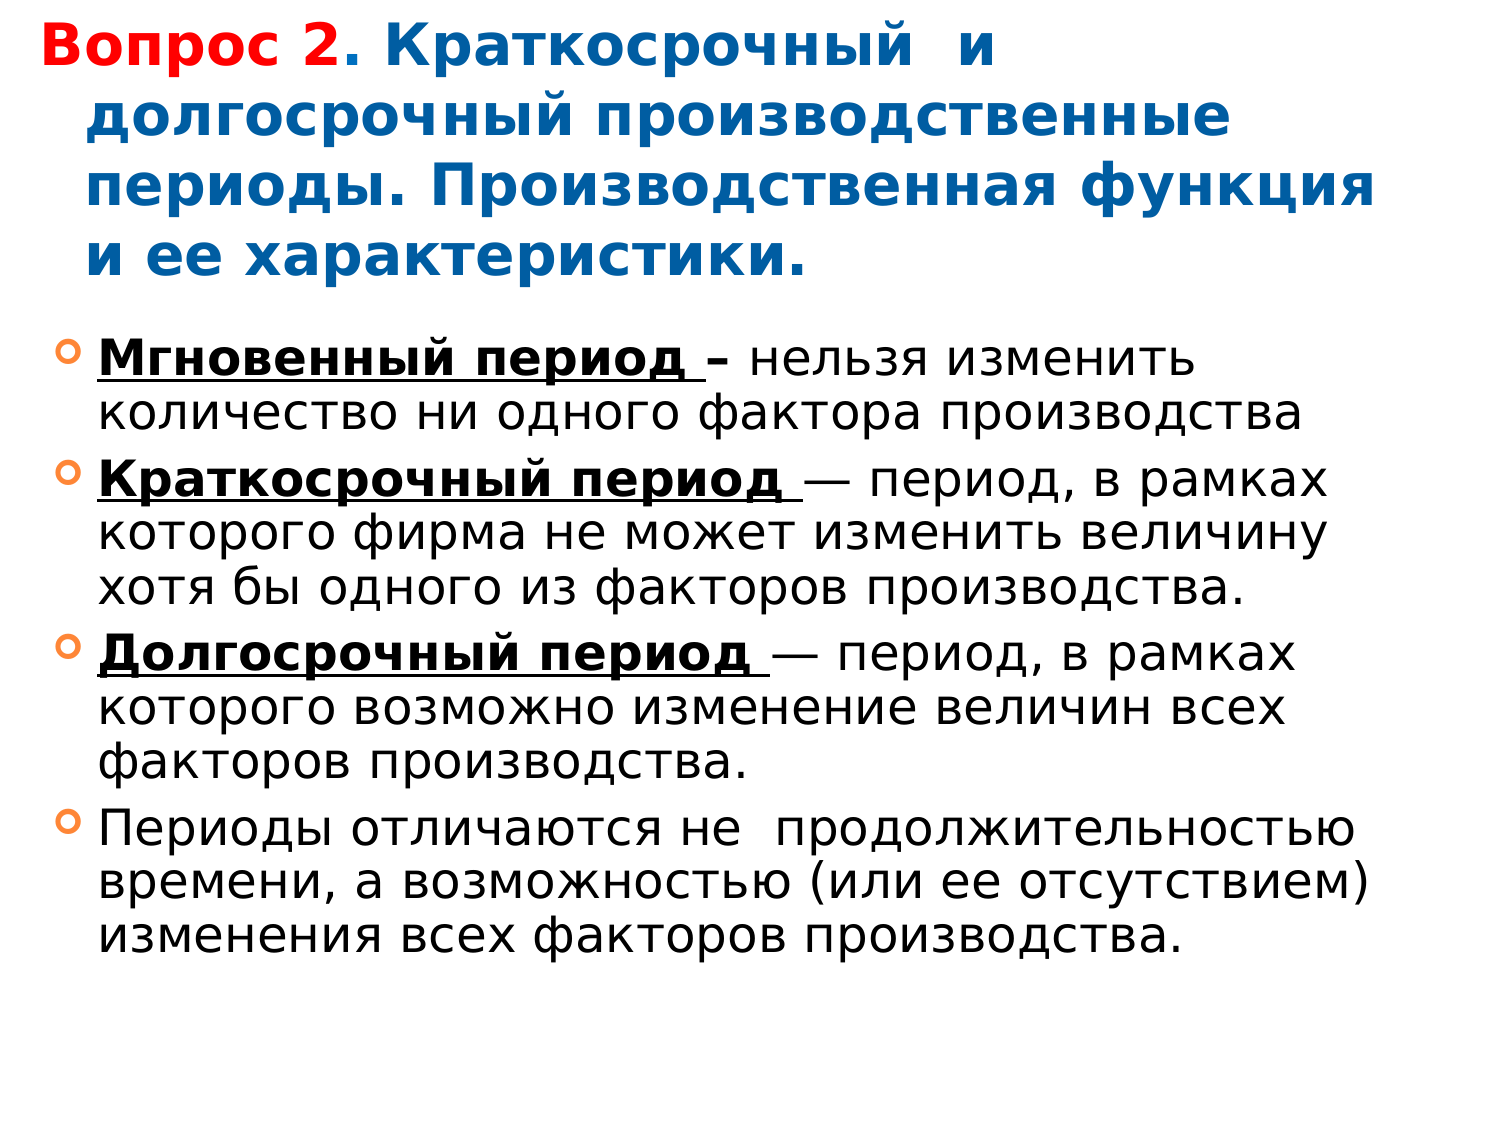

Вопрос 2. Краткосрочный  и долгосрочный производственные периоды. Производственная функция и ее характеристики.

Мгновенный период – нельзя изменить количество ни одного фактора производства
Краткосрочный период — период, в рамках которого фирма не может изменить величину хотя бы одного из факторов производства.
Долгосрочный период — период, в рамках которого возможно изменение величин всех факторов производства.
Периоды отличаются не  продолжительностью времени, а возможностью (или ее отсутствием) изменения всех факторов производства.